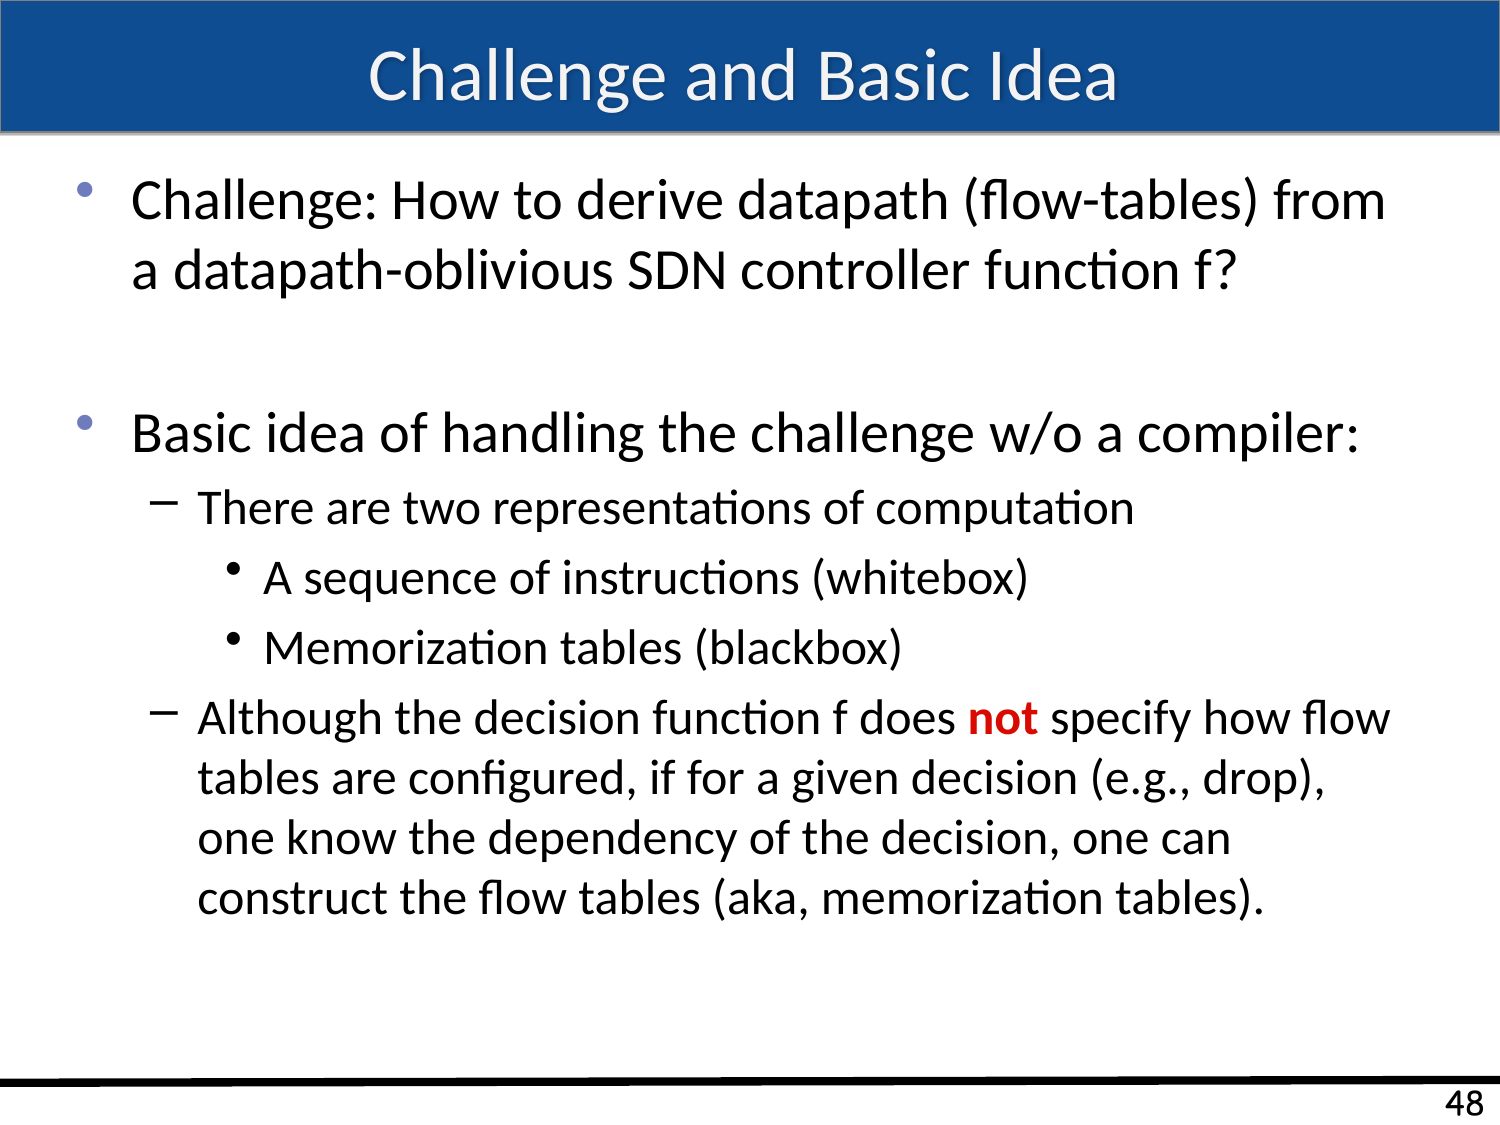

# Challenge and Basic Idea
Challenge: How to derive datapath (flow-tables) from a datapath-oblivious SDN controller function f?

Basic idea of handling the challenge w/o a compiler:
There are two representations of computation
A sequence of instructions (whitebox)
Memorization tables (blackbox)
Although the decision function f does not specify how flow tables are configured, if for a given decision (e.g., drop), one know the dependency of the decision, one can construct the flow tables (aka, memorization tables).
48